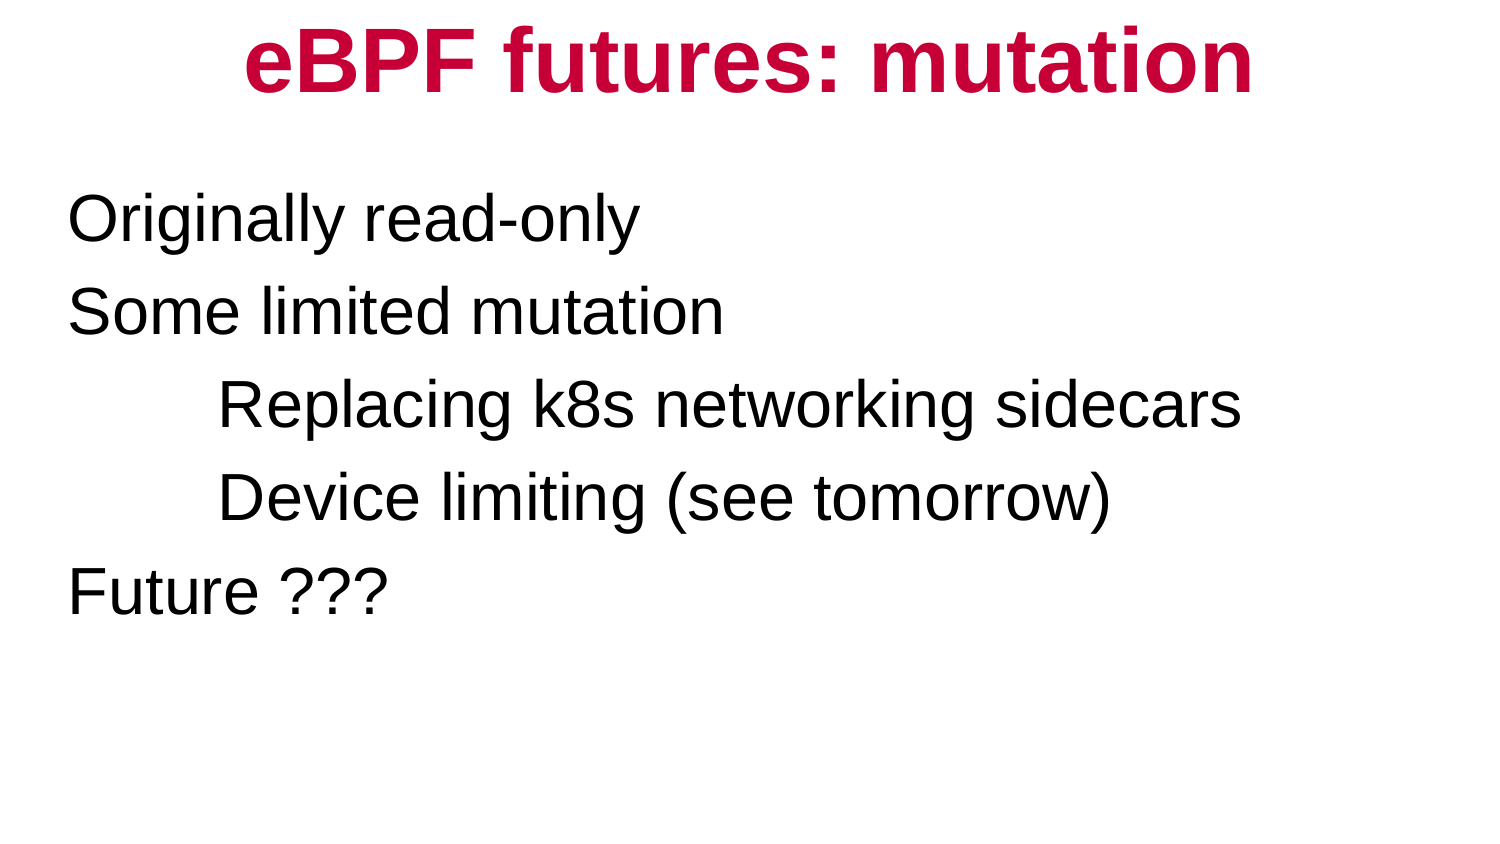

# eBPF futures: mutation
Originally read-only
Some limited mutation
	Replacing k8s networking sidecars
	Device limiting (see tomorrow)
Future ???